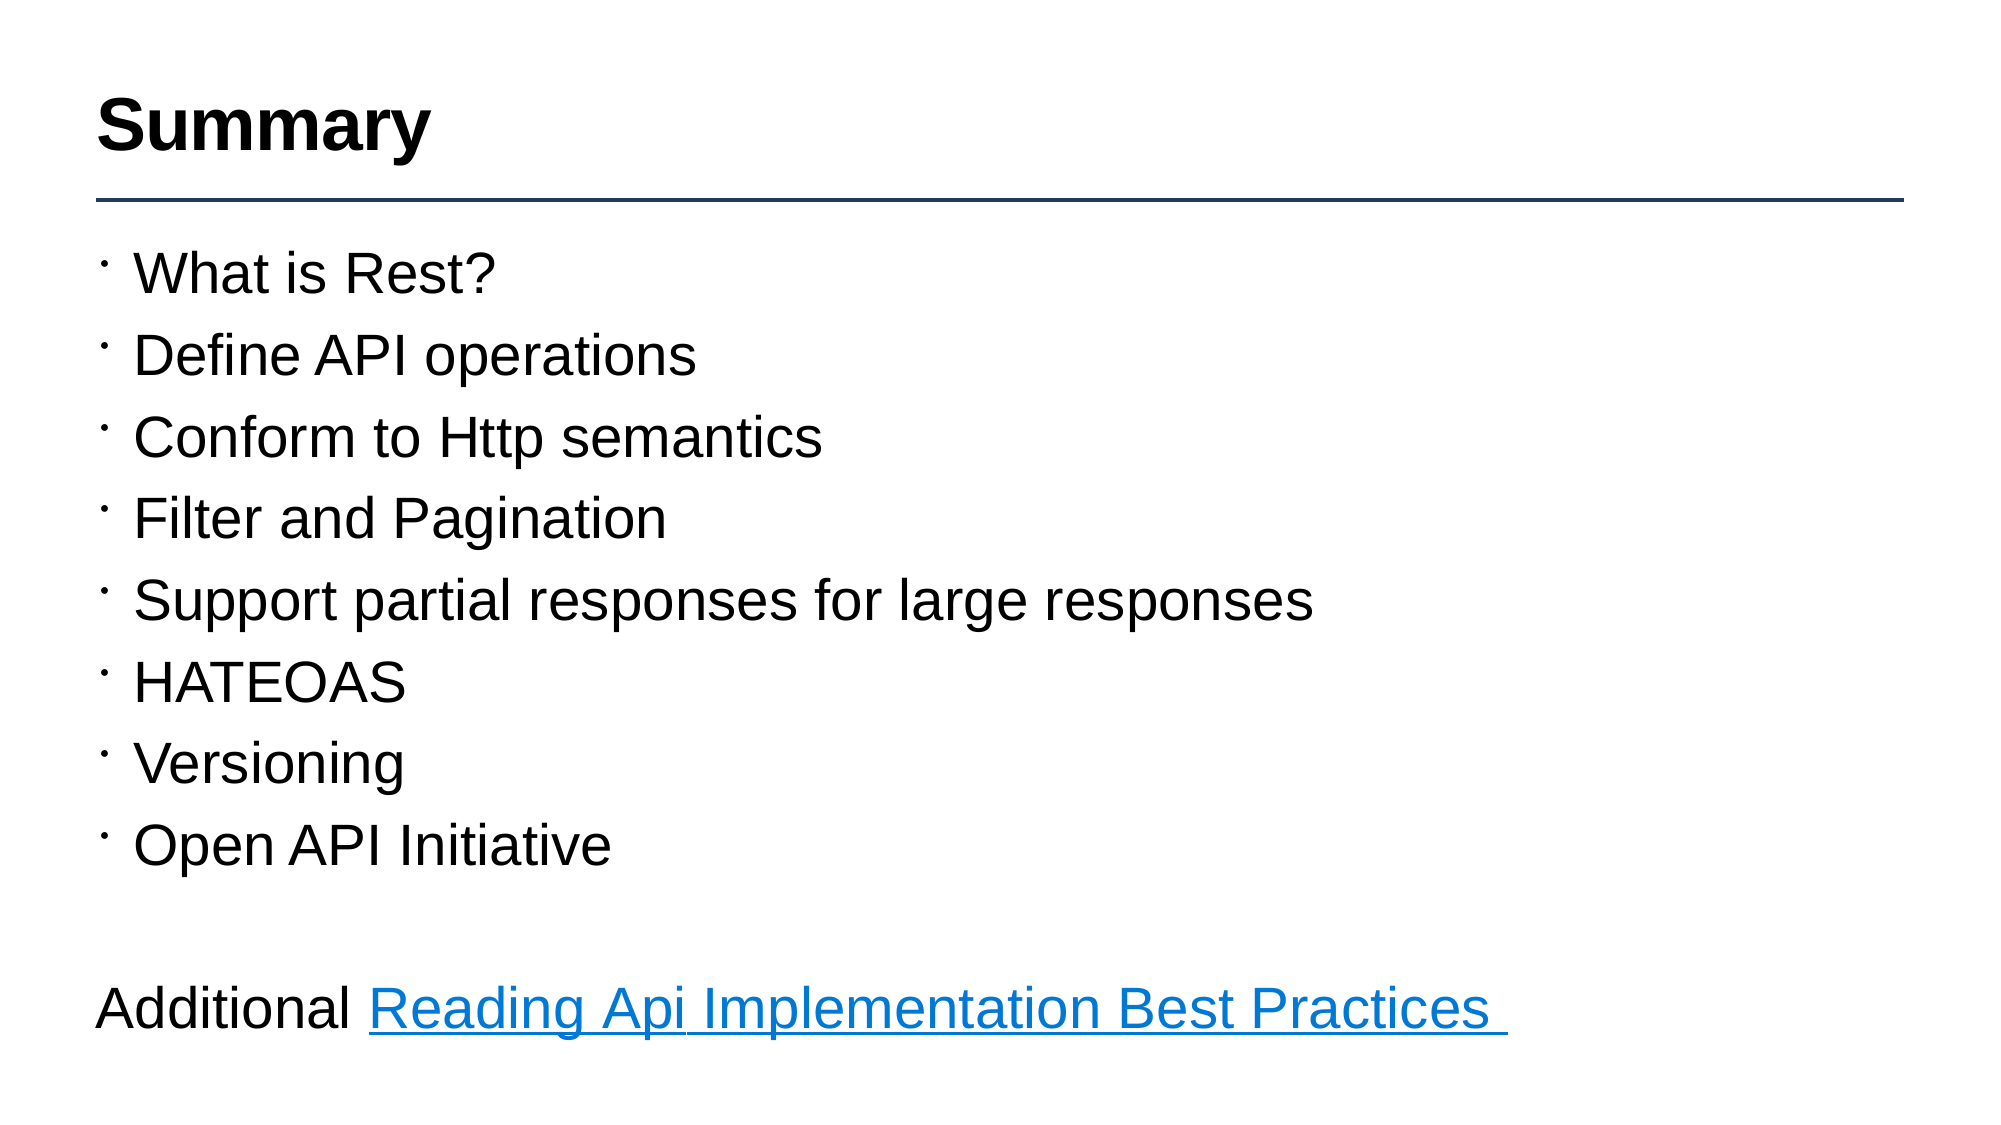

# Summary
What is Rest?
Define API operations
Conform to Http semantics
Filter and Pagination
Support partial responses for large responses
HATEOAS
Versioning
Open API Initiative

Additional Reading Api Implementation Best Practices